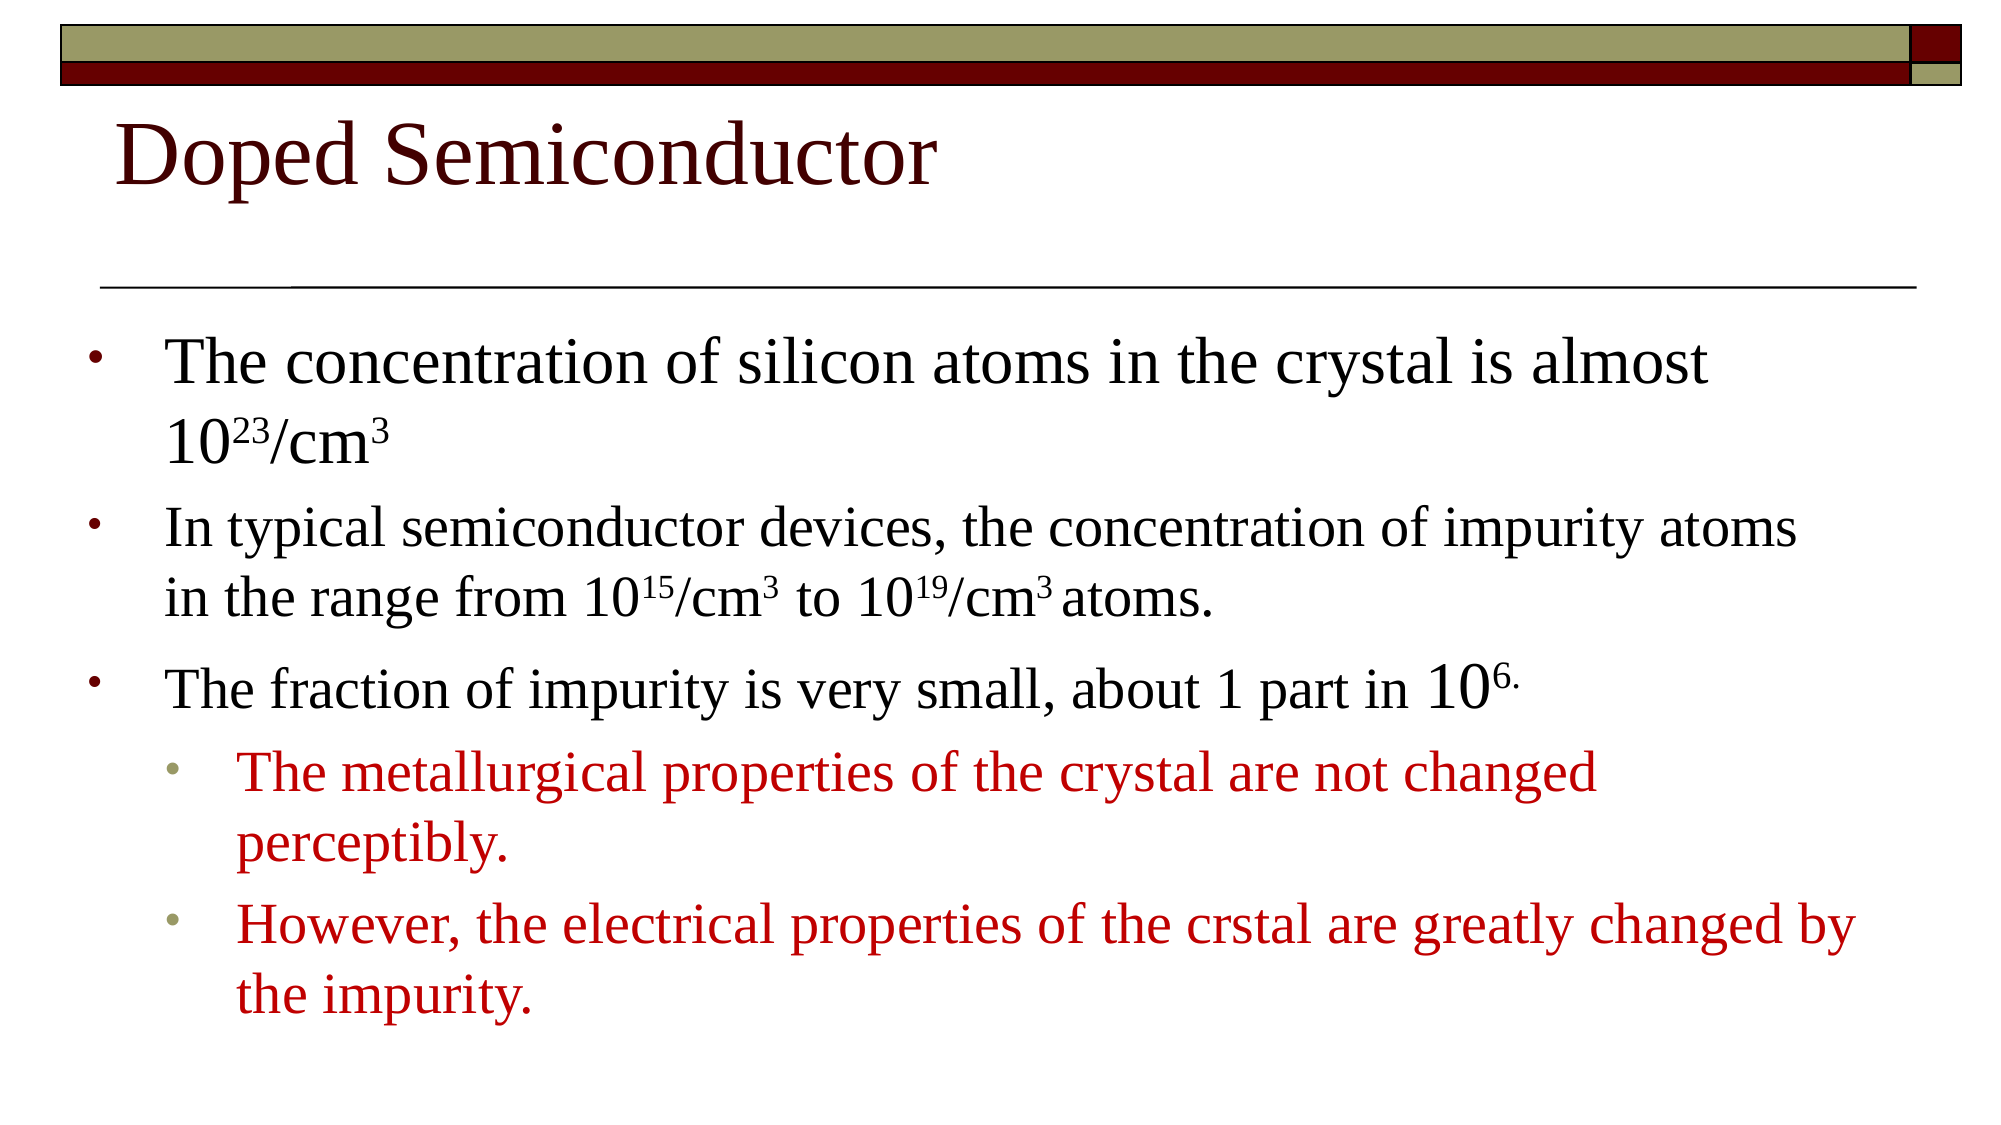

# Doped Semiconductor
The concentration of silicon atoms in the crystal is almost 1023/cm3
In typical semiconductor devices, the concentration of impurity atoms in the range from 1015/cm3  to 1019/cm3 atoms.
The fraction of impurity is very small, about 1 part in 106.
The metallurgical properties of the crystal are not changed perceptibly.
However, the electrical properties of the crstal are greatly changed by the impurity.